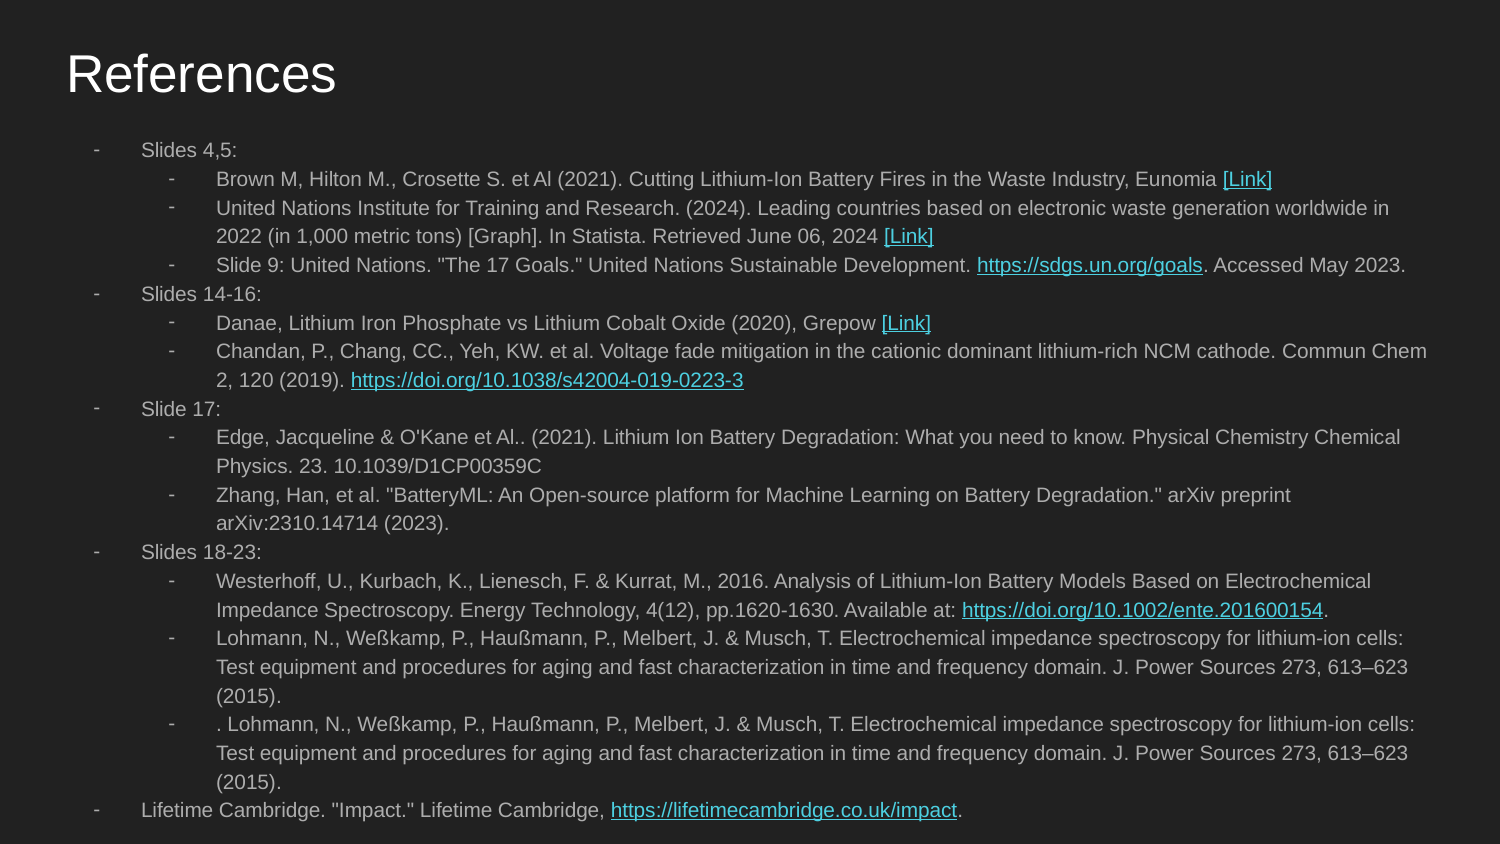

# References
Slides 4,5:
Brown M, Hilton M., Crosette S. et Al (2021). Cutting Lithium-Ion Battery Fires in the Waste Industry, Eunomia [Link]
United Nations Institute for Training and Research. (2024). Leading countries based on electronic waste generation worldwide in 2022 (in 1,000 metric tons) [Graph]. In Statista. Retrieved June 06, 2024 [Link]
Slide 9: United Nations. "The 17 Goals." United Nations Sustainable Development. https://sdgs.un.org/goals. Accessed May 2023.
Slides 14-16:
Danae, Lithium Iron Phosphate vs Lithium Cobalt Oxide (2020), Grepow [Link]
Chandan, P., Chang, CC., Yeh, KW. et al. Voltage fade mitigation in the cationic dominant lithium-rich NCM cathode. Commun Chem 2, 120 (2019). https://doi.org/10.1038/s42004-019-0223-3
Slide 17:
Edge, Jacqueline & O'Kane et Al.. (2021). Lithium Ion Battery Degradation: What you need to know. Physical Chemistry Chemical Physics. 23. 10.1039/D1CP00359C
Zhang, Han, et al. "BatteryML: An Open-source platform for Machine Learning on Battery Degradation." arXiv preprint arXiv:2310.14714 (2023).
Slides 18-23:
Westerhoff, U., Kurbach, K., Lienesch, F. & Kurrat, M., 2016. Analysis of Lithium-Ion Battery Models Based on Electrochemical Impedance Spectroscopy. Energy Technology, 4(12), pp.1620-1630. Available at: https://doi.org/10.1002/ente.201600154.
Lohmann, N., Weßkamp, P., Haußmann, P., Melbert, J. & Musch, T. Electrochemical impedance spectroscopy for lithium-ion cells: Test equipment and procedures for aging and fast characterization in time and frequency domain. J. Power Sources 273, 613–623 (2015).
. Lohmann, N., Weßkamp, P., Haußmann, P., Melbert, J. & Musch, T. Electrochemical impedance spectroscopy for lithium-ion cells: Test equipment and procedures for aging and fast characterization in time and frequency domain. J. Power Sources 273, 613–623 (2015).
Lifetime Cambridge. "Impact." Lifetime Cambridge, https://lifetimecambridge.co.uk/impact.